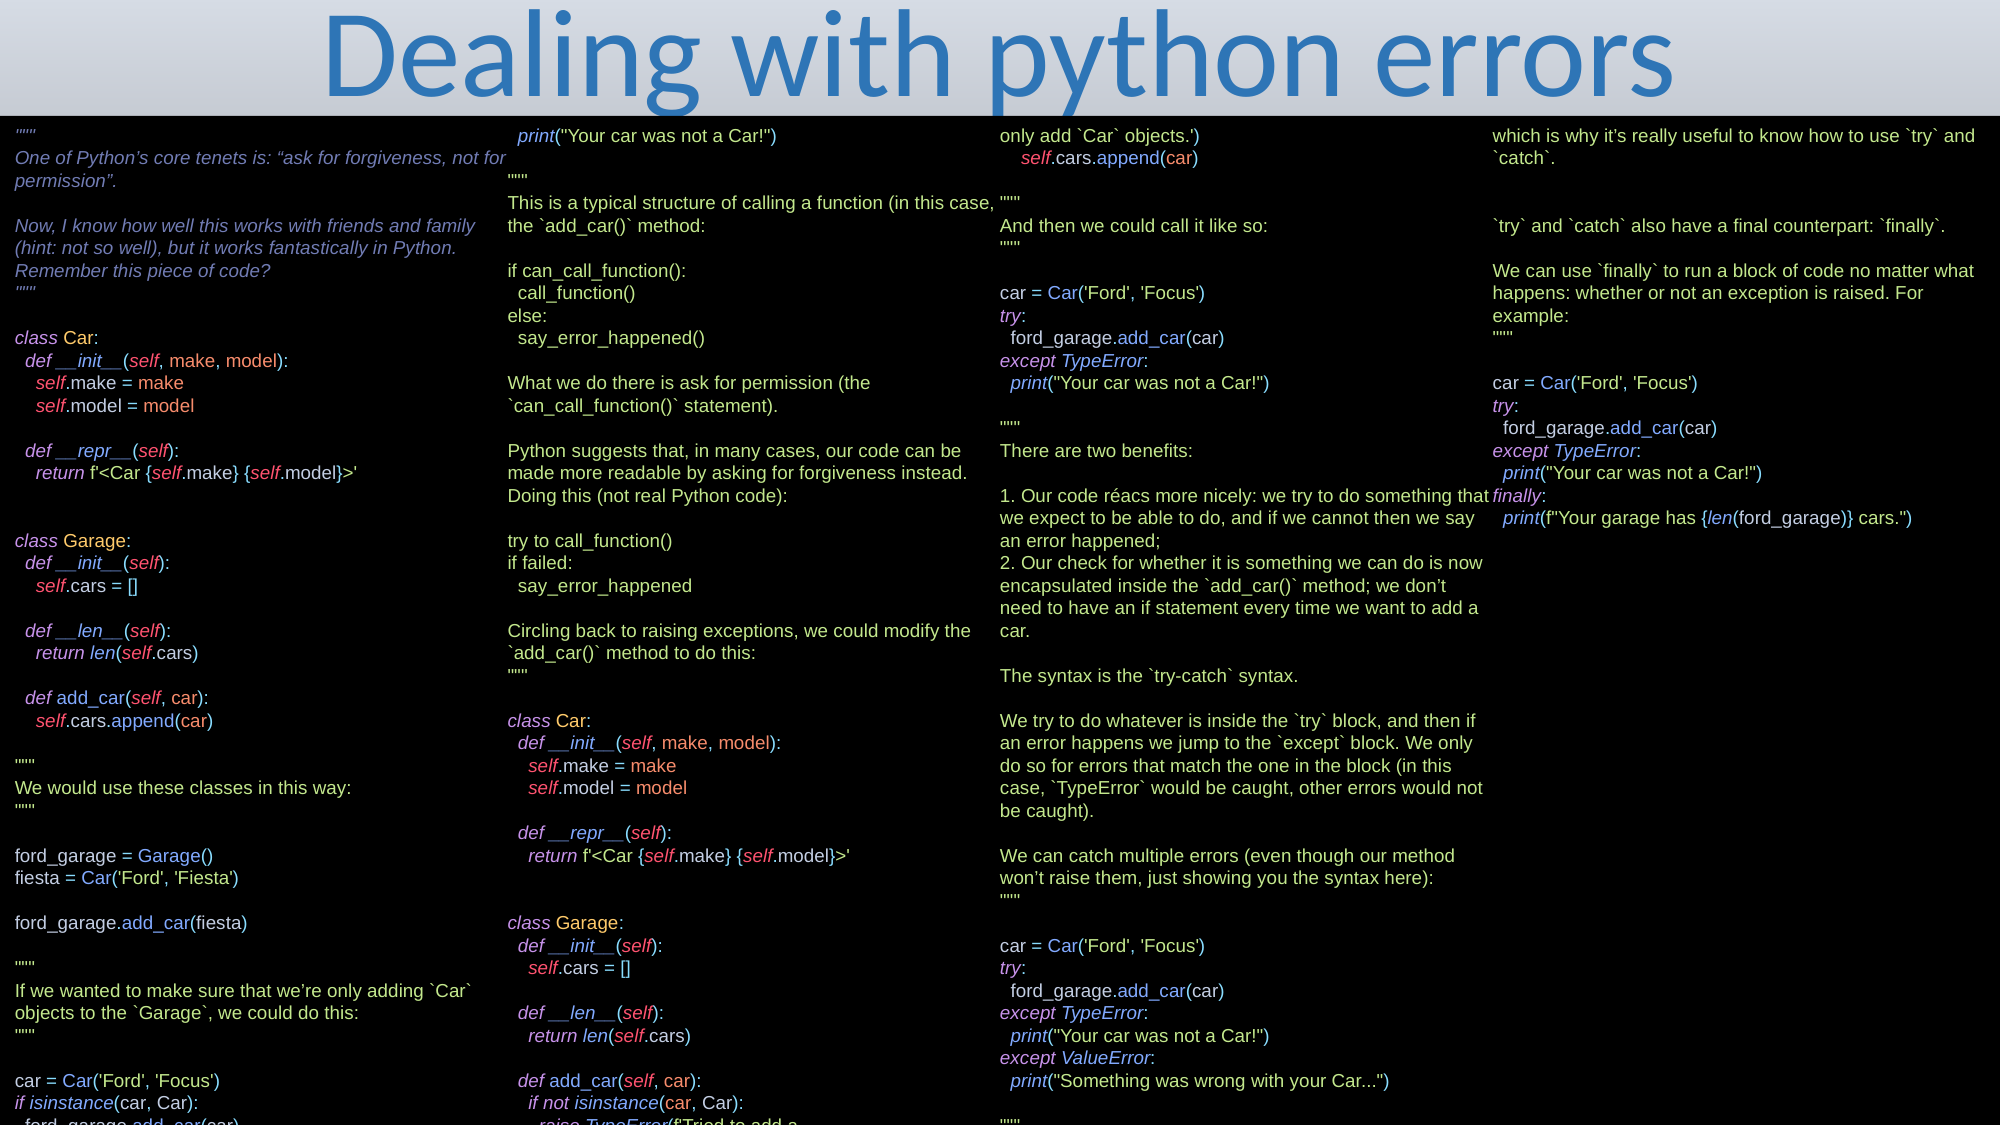

# Dealing with python errors
"""
One of Python’s core tenets is: “ask for forgiveness, not for permission”.
Now, I know how well this works with friends and family (hint: not so well), but it works fantastically in Python. Remember this piece of code?
"""
class Car:
  def __init__(self, make, model):
    self.make = make
    self.model = model
  def __repr__(self):
    return f'<Car {self.make} {self.model}>'
class Garage:
  def __init__(self):
    self.cars = []
  def __len__(self):
    return len(self.cars)
  def add_car(self, car):
    self.cars.append(car)
"""
We would use these classes in this way:
"""
ford_garage = Garage()
fiesta = Car('Ford', 'Fiesta')
ford_garage.add_car(fiesta)
"""
If we wanted to make sure that we’re only adding `Car` objects to the `Garage`, we could do this:
"""
car = Car('Ford', 'Focus')
if isinstance(car, Car):
  ford_garage.add_car(car)
else:
  print("Your car was not a Car!")
"""
This is a typical structure of calling a function (in this case, the `add_car()` method:
if can_call_function():
  call_function()
else:
  say_error_happened()
What we do there is ask for permission (the `can_call_function()` statement).
Python suggests that, in many cases, our code can be made more readable by asking for forgiveness instead. Doing this (not real Python code):
try to call_function()
if failed:
  say_error_happened
Circling back to raising exceptions, we could modify the `add_car()` method to do this:
"""
class Car:
  def __init__(self, make, model):
    self.make = make
    self.model = model
  def __repr__(self):
    return f'<Car {self.make} {self.model}>'
class Garage:
  def __init__(self):
    self.cars = []
  def __len__(self):
    return len(self.cars)
  def add_car(self, car):
    if not isinstance(car, Car):
      raise TypeError(f'Tried to add a `{car.__class__.__name__}` to the garage, but you can only add `Car` objects.')
    self.cars.append(car)
"""
And then we could call it like so:
"""
car = Car('Ford', 'Focus')
try:
  ford_garage.add_car(car)
except TypeError:
  print("Your car was not a Car!")
"""
There are two benefits:
1. Our code réacs more nicely: we try to do something that we expect to be able to do, and if we cannot then we say an error happened;
2. Our check for whether it is something we can do is now encapsulated inside the `add_car()` method; we don’t need to have an if statement every time we want to add a car.
The syntax is the `try-catch` syntax.
We try to do whatever is inside the `try` block, and then if an error happens we jump to the `except` block. We only do so for errors that match the one in the block (in this case, `TypeError` would be caught, other errors would not be caught).
We can catch multiple errors (even though our method won’t raise them, just showing you the syntax here):
"""
car = Car('Ford', 'Focus')
try:
  ford_garage.add_car(car)
except TypeError:
  print("Your car was not a Car!")
except ValueError:
  print("Something was wrong with your Car...")
"""
Over the next few sections we’ll be making use of this, which is why it’s really useful to know how to use `try` and `catch`.
`try` and `catch` also have a final counterpart: `finally`.
We can use `finally` to run a block of code no matter what happens: whether or not an exception is raised. For example:
"""
car = Car('Ford', 'Focus')
try:
  ford_garage.add_car(car)
except TypeError:
  print("Your car was not a Car!")
finally:
  print(f"Your garage has {len(ford_garage)} cars.")
240